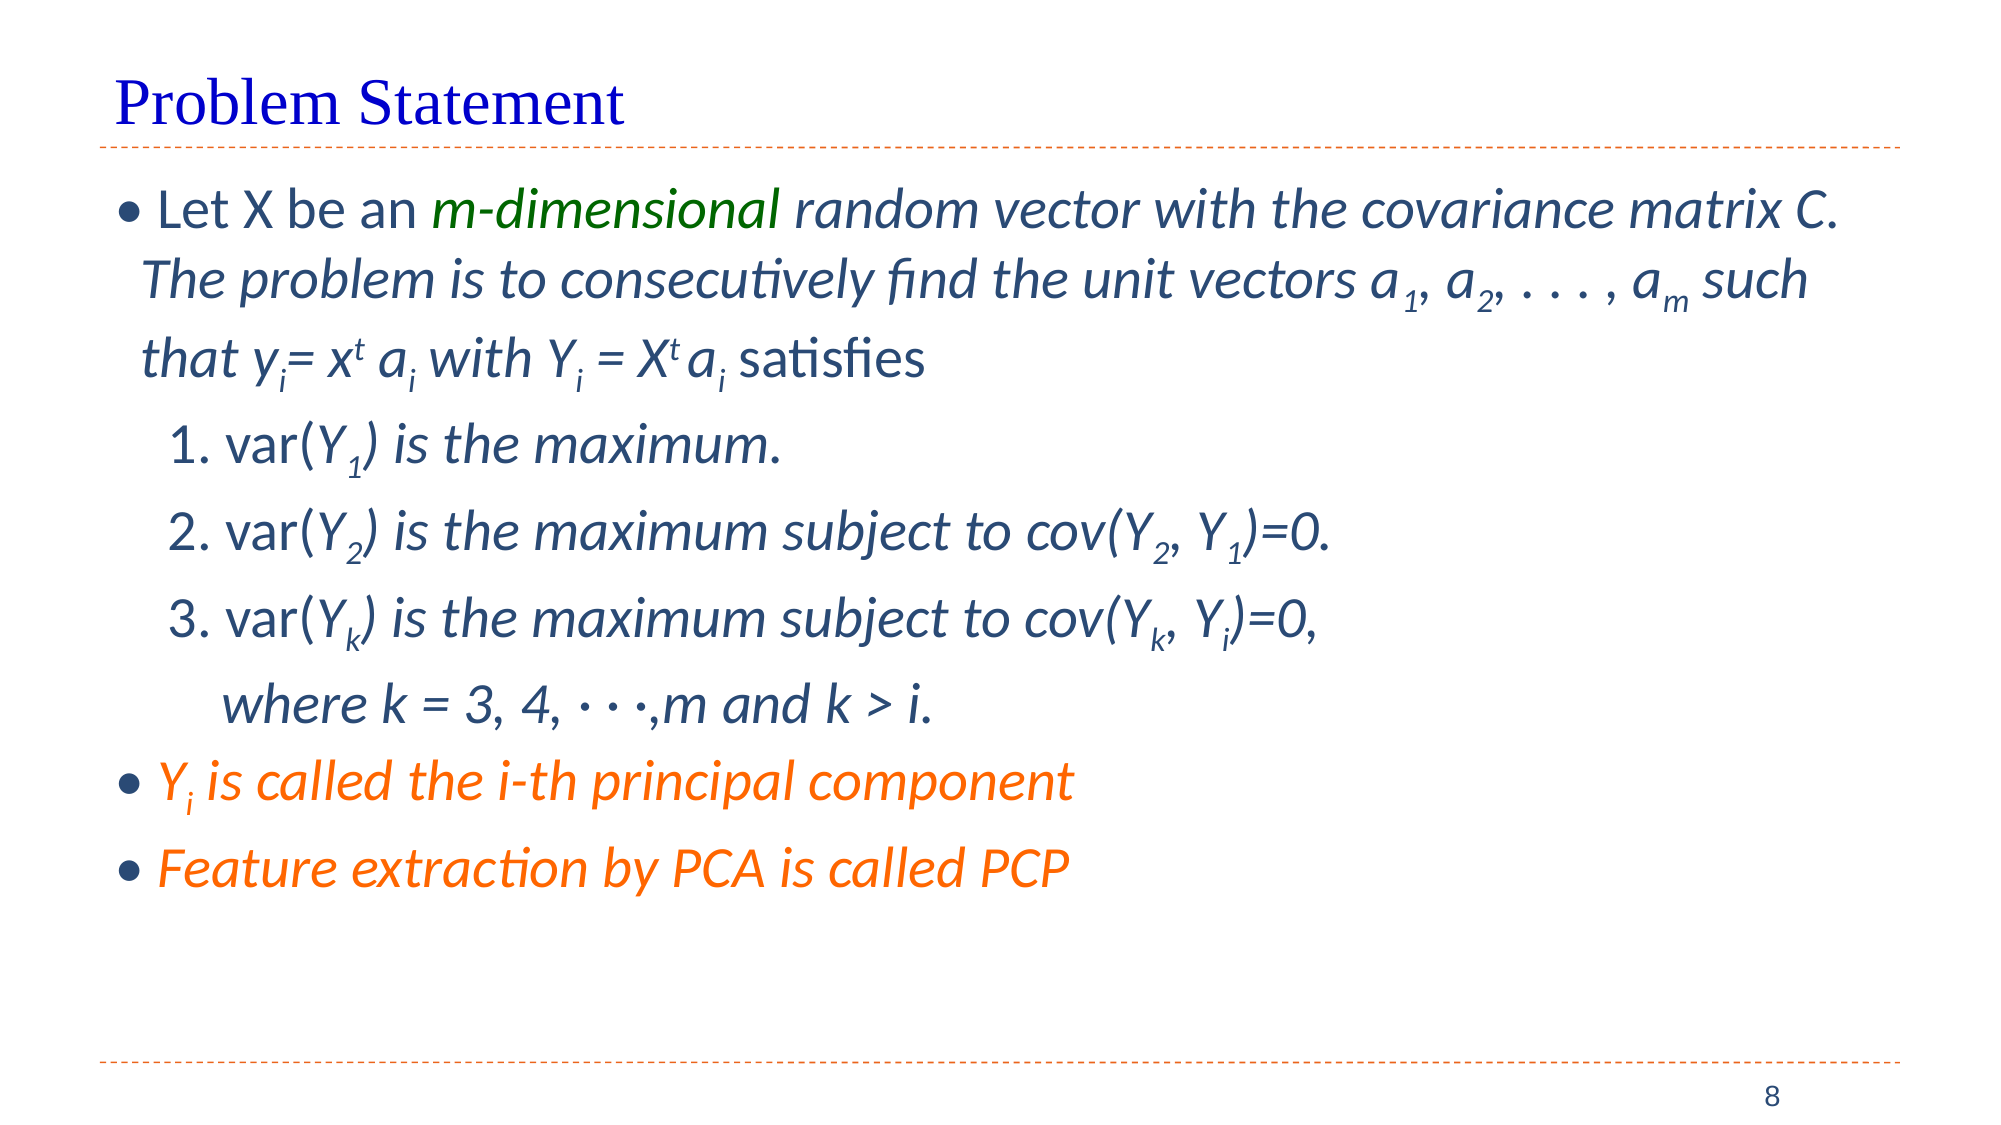

# Problem Statement
• Let X be an m-dimensional random vector with the covariance matrix C. The problem is to consecutively find the unit vectors a1, a2, . . . , am such that yi= xt ai with Yi = Xt ai satisfies
    1. var(Y1) is the maximum.
    2. var(Y2) is the maximum subject to cov(Y2, Y1)=0.
    3. var(Yk) is the maximum subject to cov(Yk, Yi)=0,
        where k = 3, 4, · · ·,m and k > i.
• Yi is called the i-th principal component
• Feature extraction by PCA is called PCP